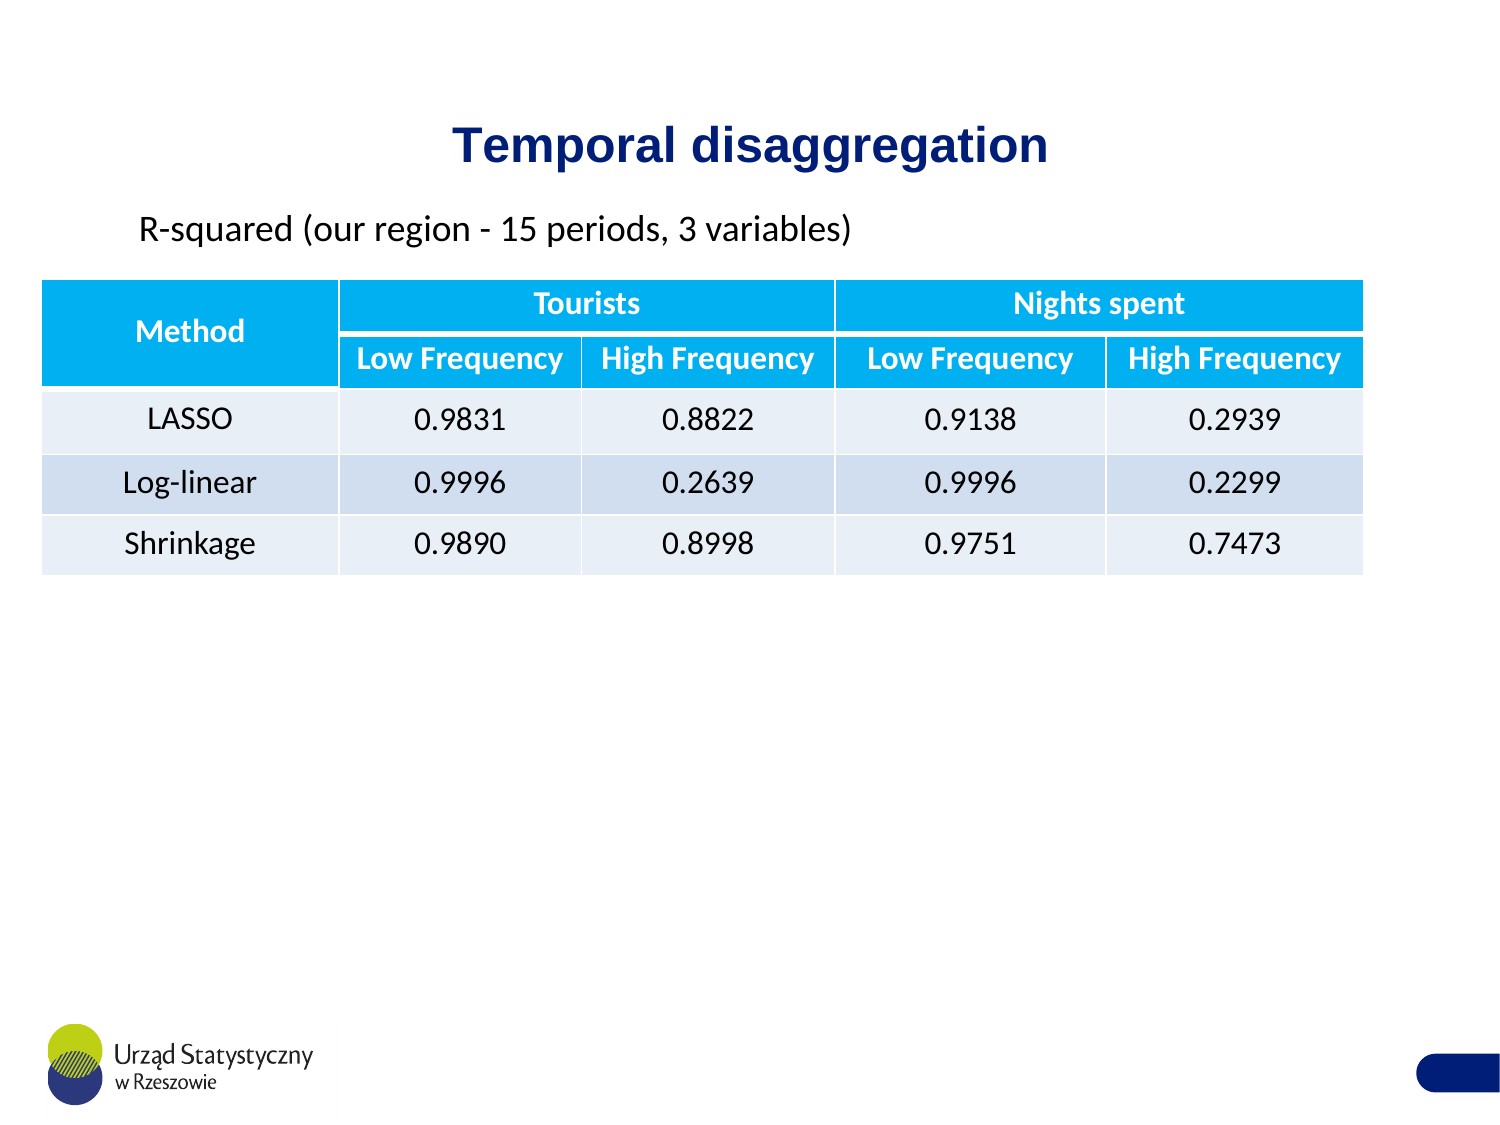

# Temporal disaggregation
R-squared (our region - 15 periods, 3 variables)
| Method | Tourists |  | Nights spent |  |
| --- | --- | --- | --- | --- |
|  | Low Frequency | High Frequency | Low Frequency | High Frequency |
| LASSO | 0.9831 | 0.8822 | 0.9138 | 0.2939 |
| Log-linear | 0.9996 | 0.2639 | 0.9996 | 0.2299 |
| Shrinkage | 0.9890 | 0.8998 | 0.9751 | 0.7473 |